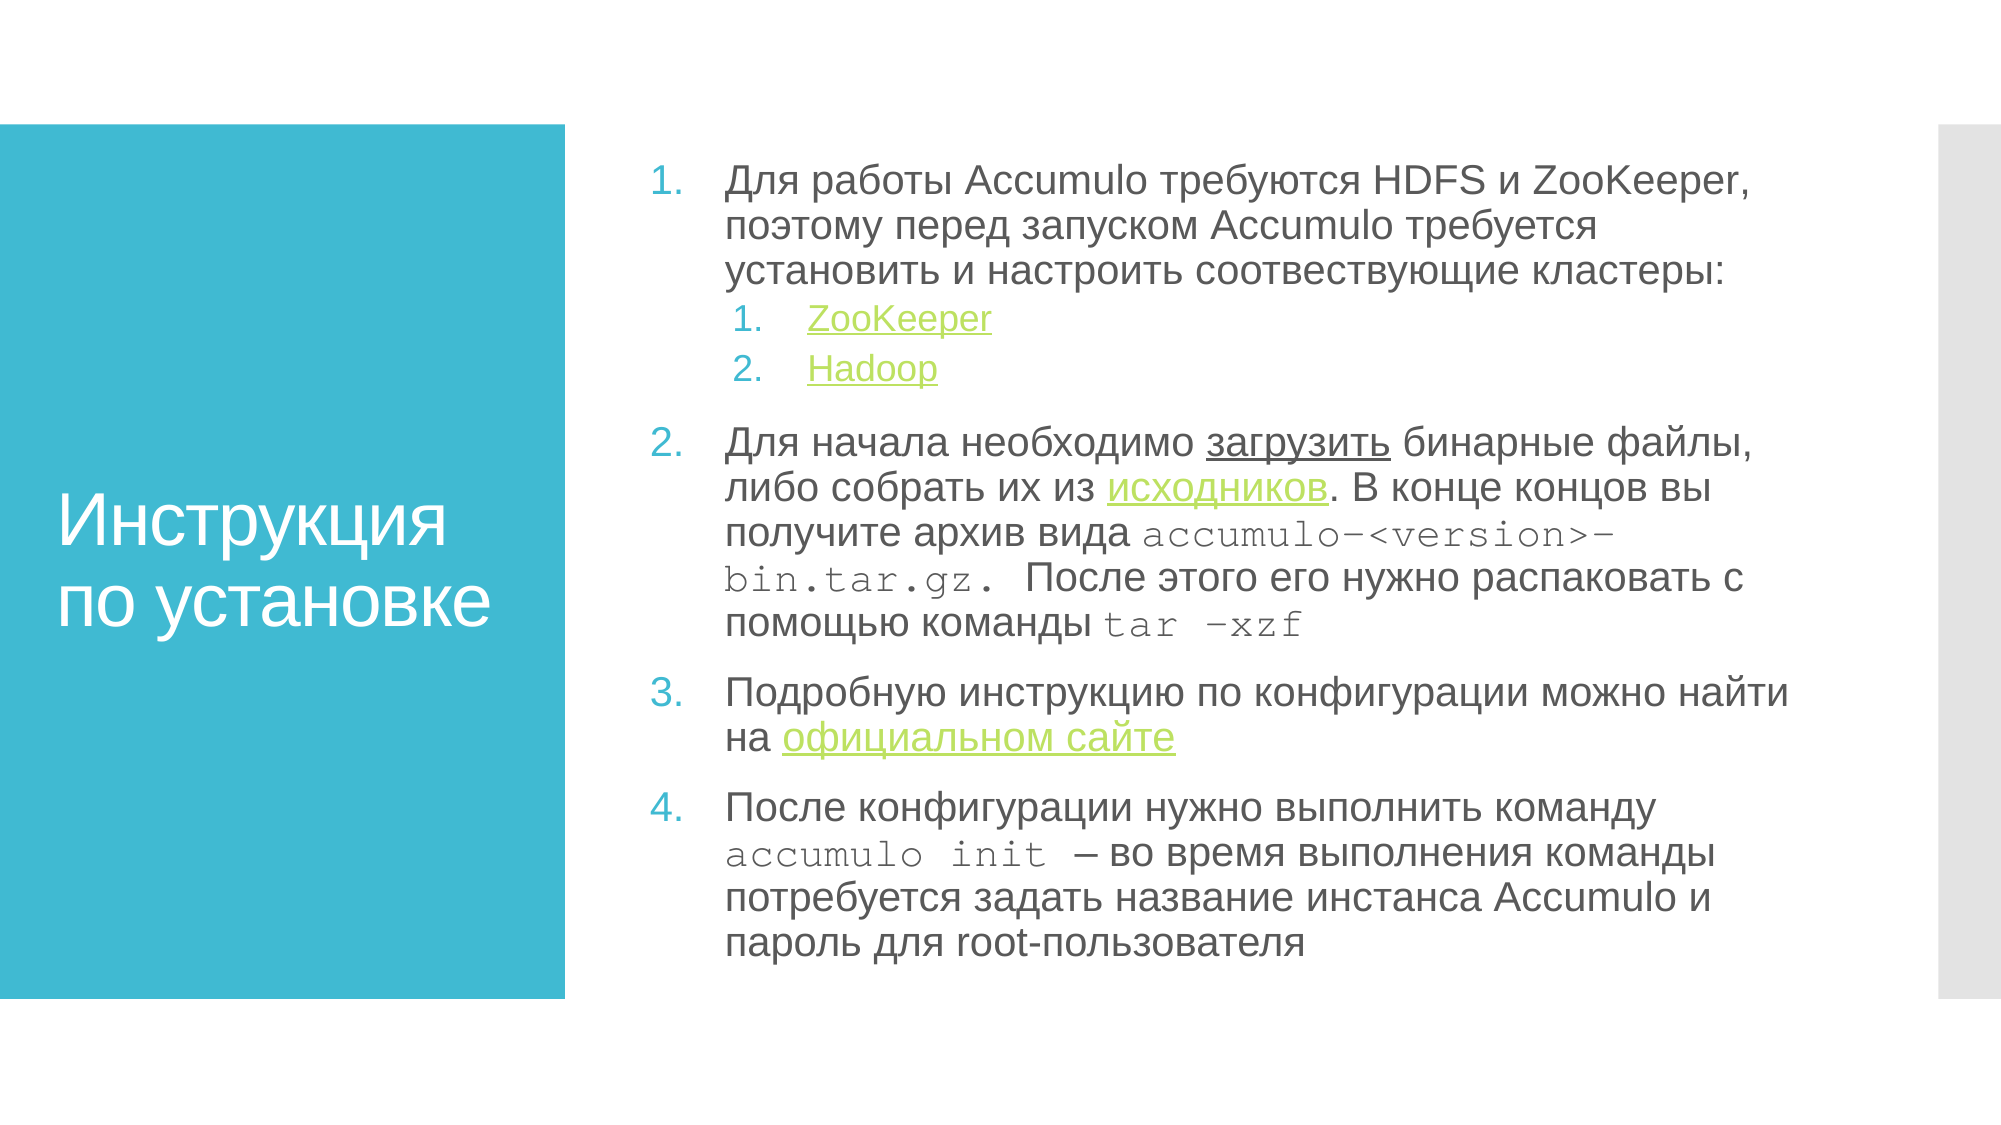

Для работы Accumulo требуются HDFS и ZooKeeper, поэтому перед запуском Accumulo требуется установить и настроить соотвествующие кластеры:
ZooKeeper
Hadoop
Для начала необходимо загрузить бинарные файлы, либо собрать их из исходников. В конце концов вы получите архив вида accumulo-<version>-bin.tar.gz. После этого его нужно распаковать с помощью команды tar -xzf
Подробную инструкцию по конфигурации можно найти на официальном сайте
После конфигурации нужно выполнить команду accumulo init – во время выполнения команды потребуется задать название инстанса Accumulo и пароль для root-пользователя
# Инструкция по установке